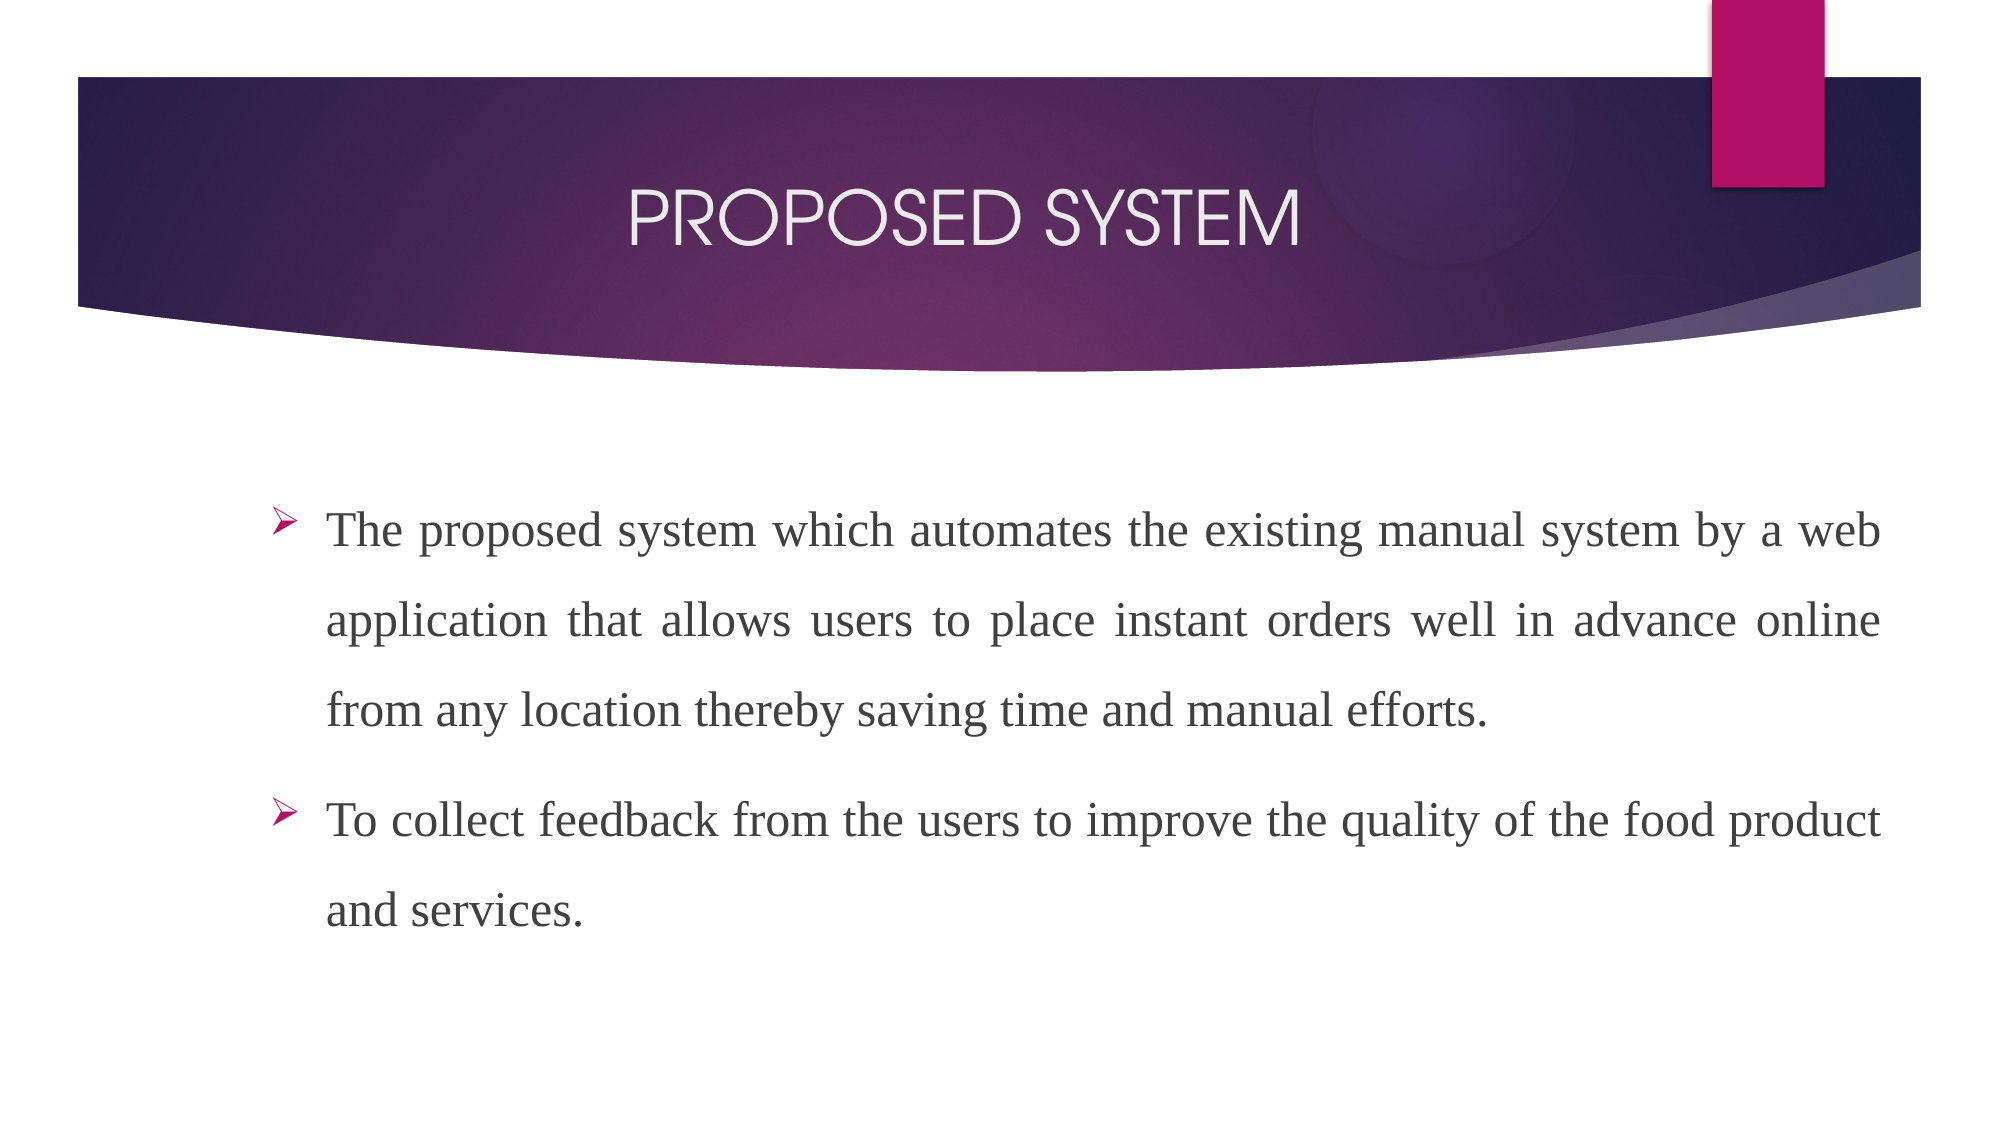

# PROPOSED SYSTEM
The proposed system which automates the existing manual system by a web application that allows users to place instant orders well in advance online from any location thereby saving time and manual efforts.
To collect feedback from the users to improve the quality of the food product and services.